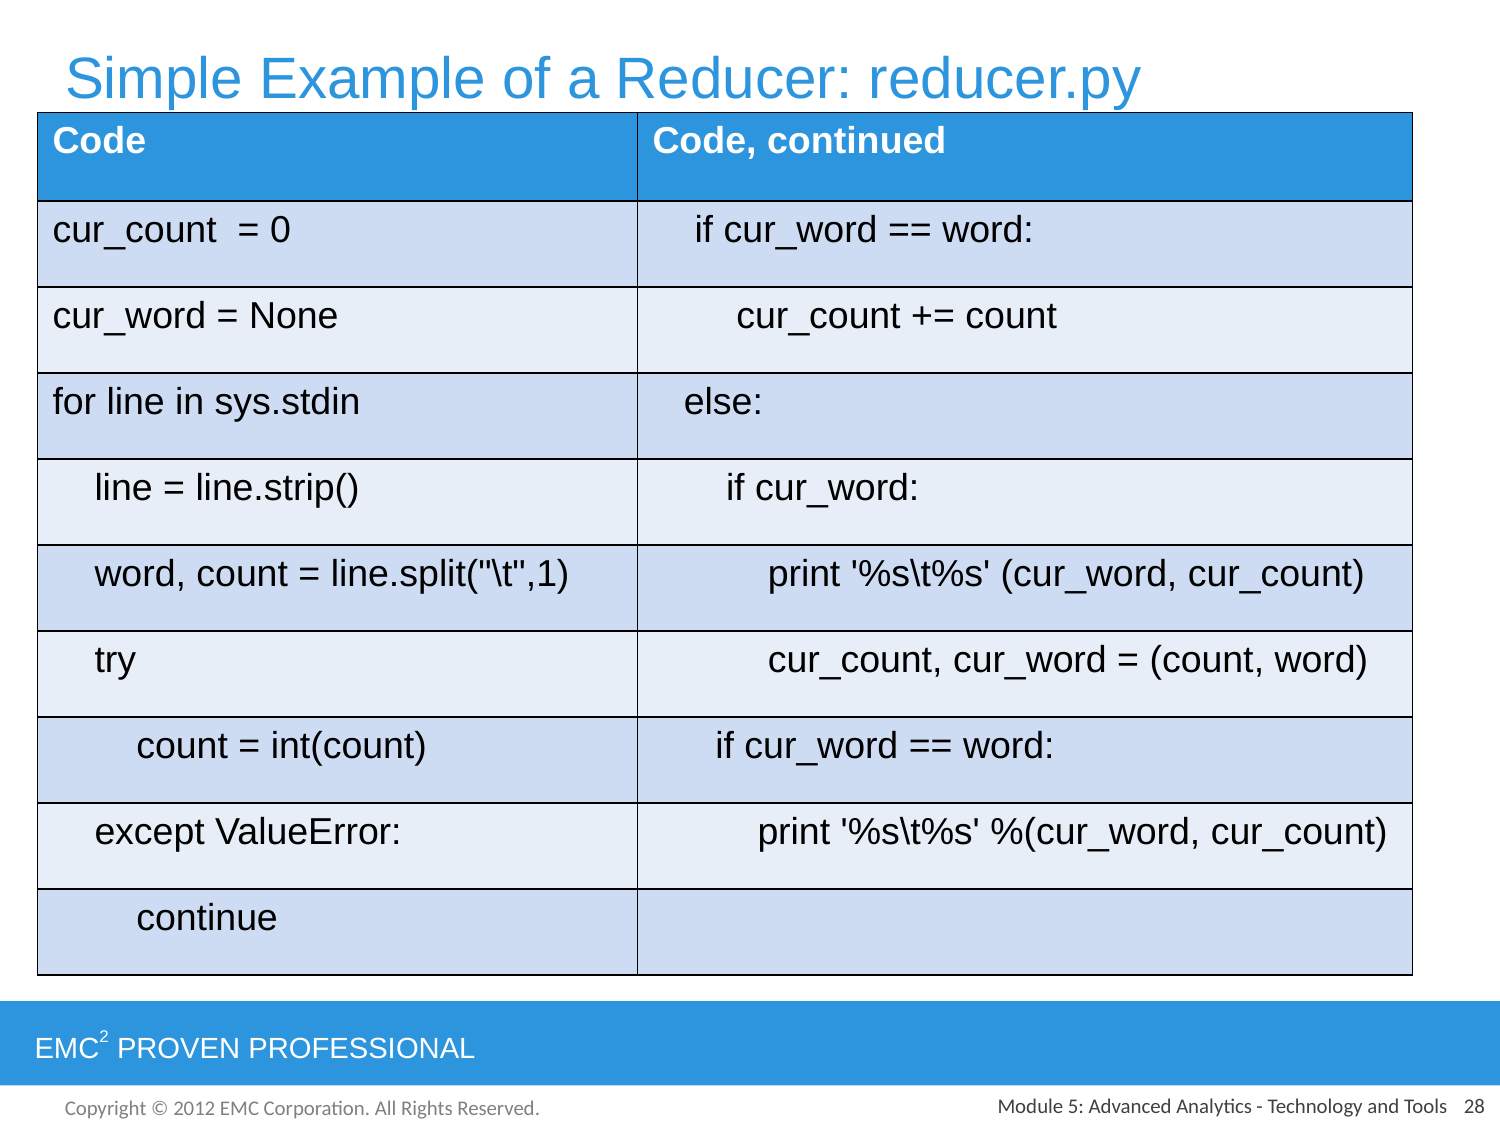

# Simple Example of a Reducer: reducer.py
| Code | Code, continued |
| --- | --- |
| cur\_count = 0 | if cur\_word == word: |
| cur\_word = None | cur\_count += count |
| for line in sys.stdin | else: |
| line = line.strip() | if cur\_word: |
| word, count = line.split("\t",1) | print '%s\t%s' (cur\_word, cur\_count) |
| try | cur\_count, cur\_word = (count, word) |
| count = int(count) | if cur\_word == word: |
| except ValueError: | print '%s\t%s' %(cur\_word, cur\_count) |
| continue |  |
Module 5: Advanced Analytics - Technology and Tools
28